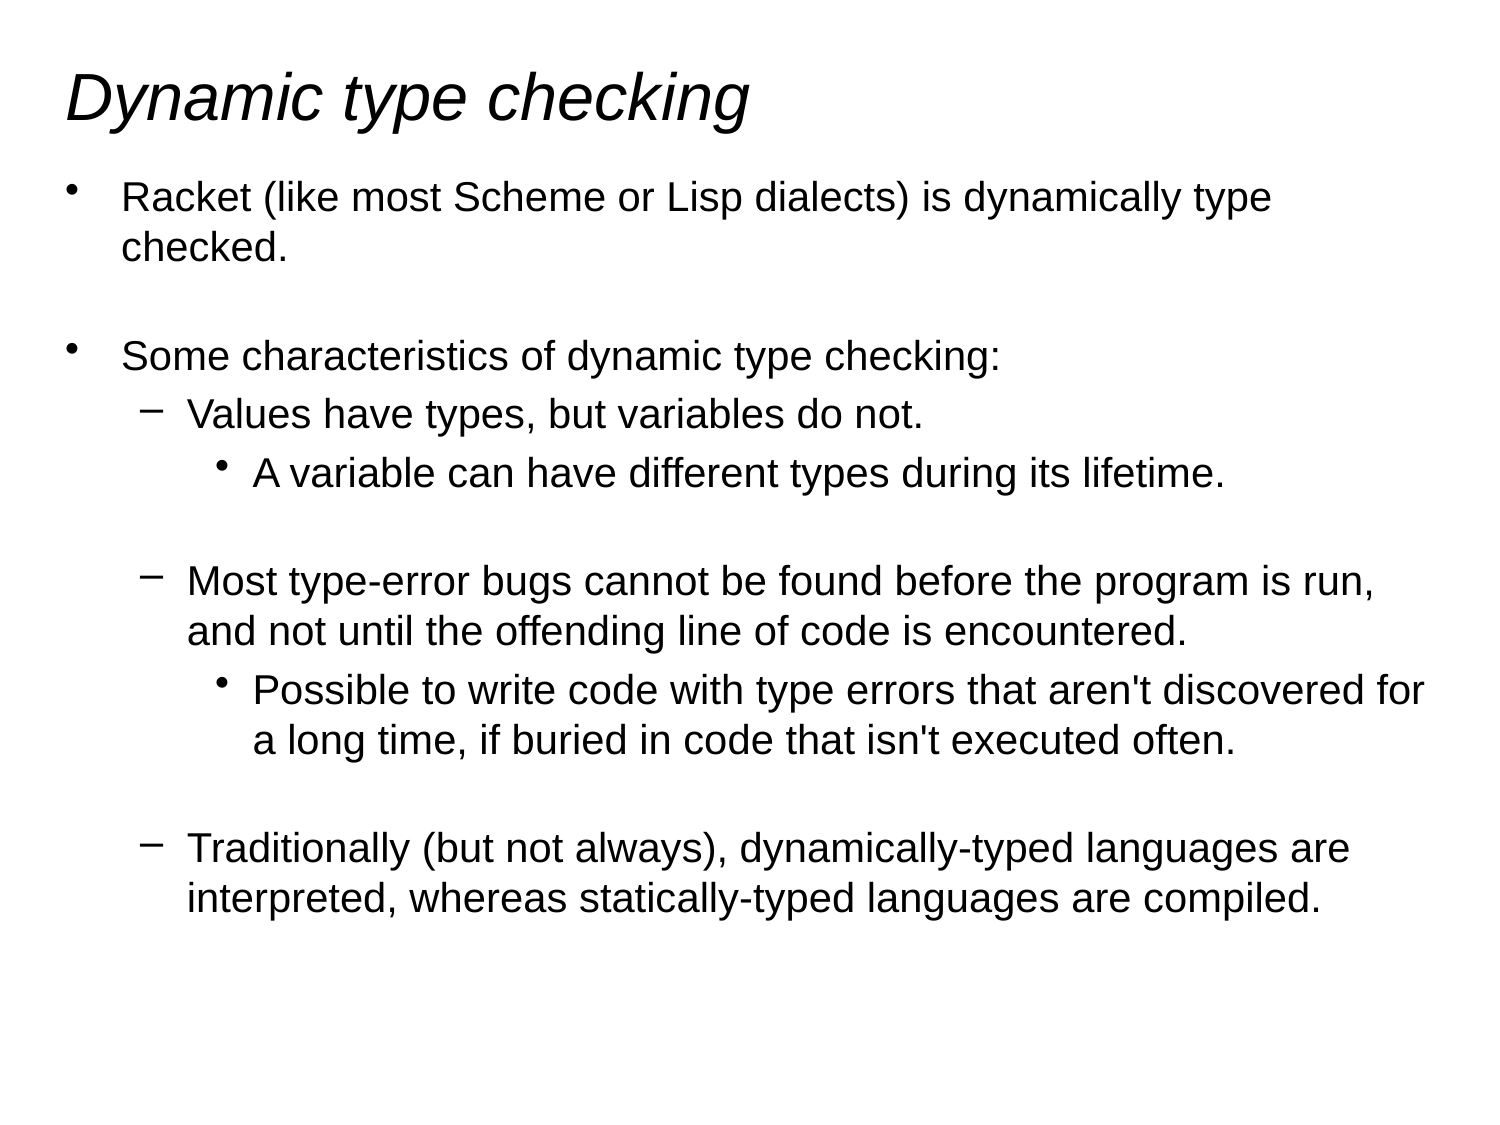

# Dynamic type checking
Racket (like most Scheme or Lisp dialects) is dynamically type checked.
Some characteristics of dynamic type checking:
Values have types, but variables do not.
A variable can have different types during its lifetime.
Most type-error bugs cannot be found before the program is run, and not until the offending line of code is encountered.
Possible to write code with type errors that aren't discovered for a long time, if buried in code that isn't executed often.
Traditionally (but not always), dynamically-typed languages are interpreted, whereas statically-typed languages are compiled.